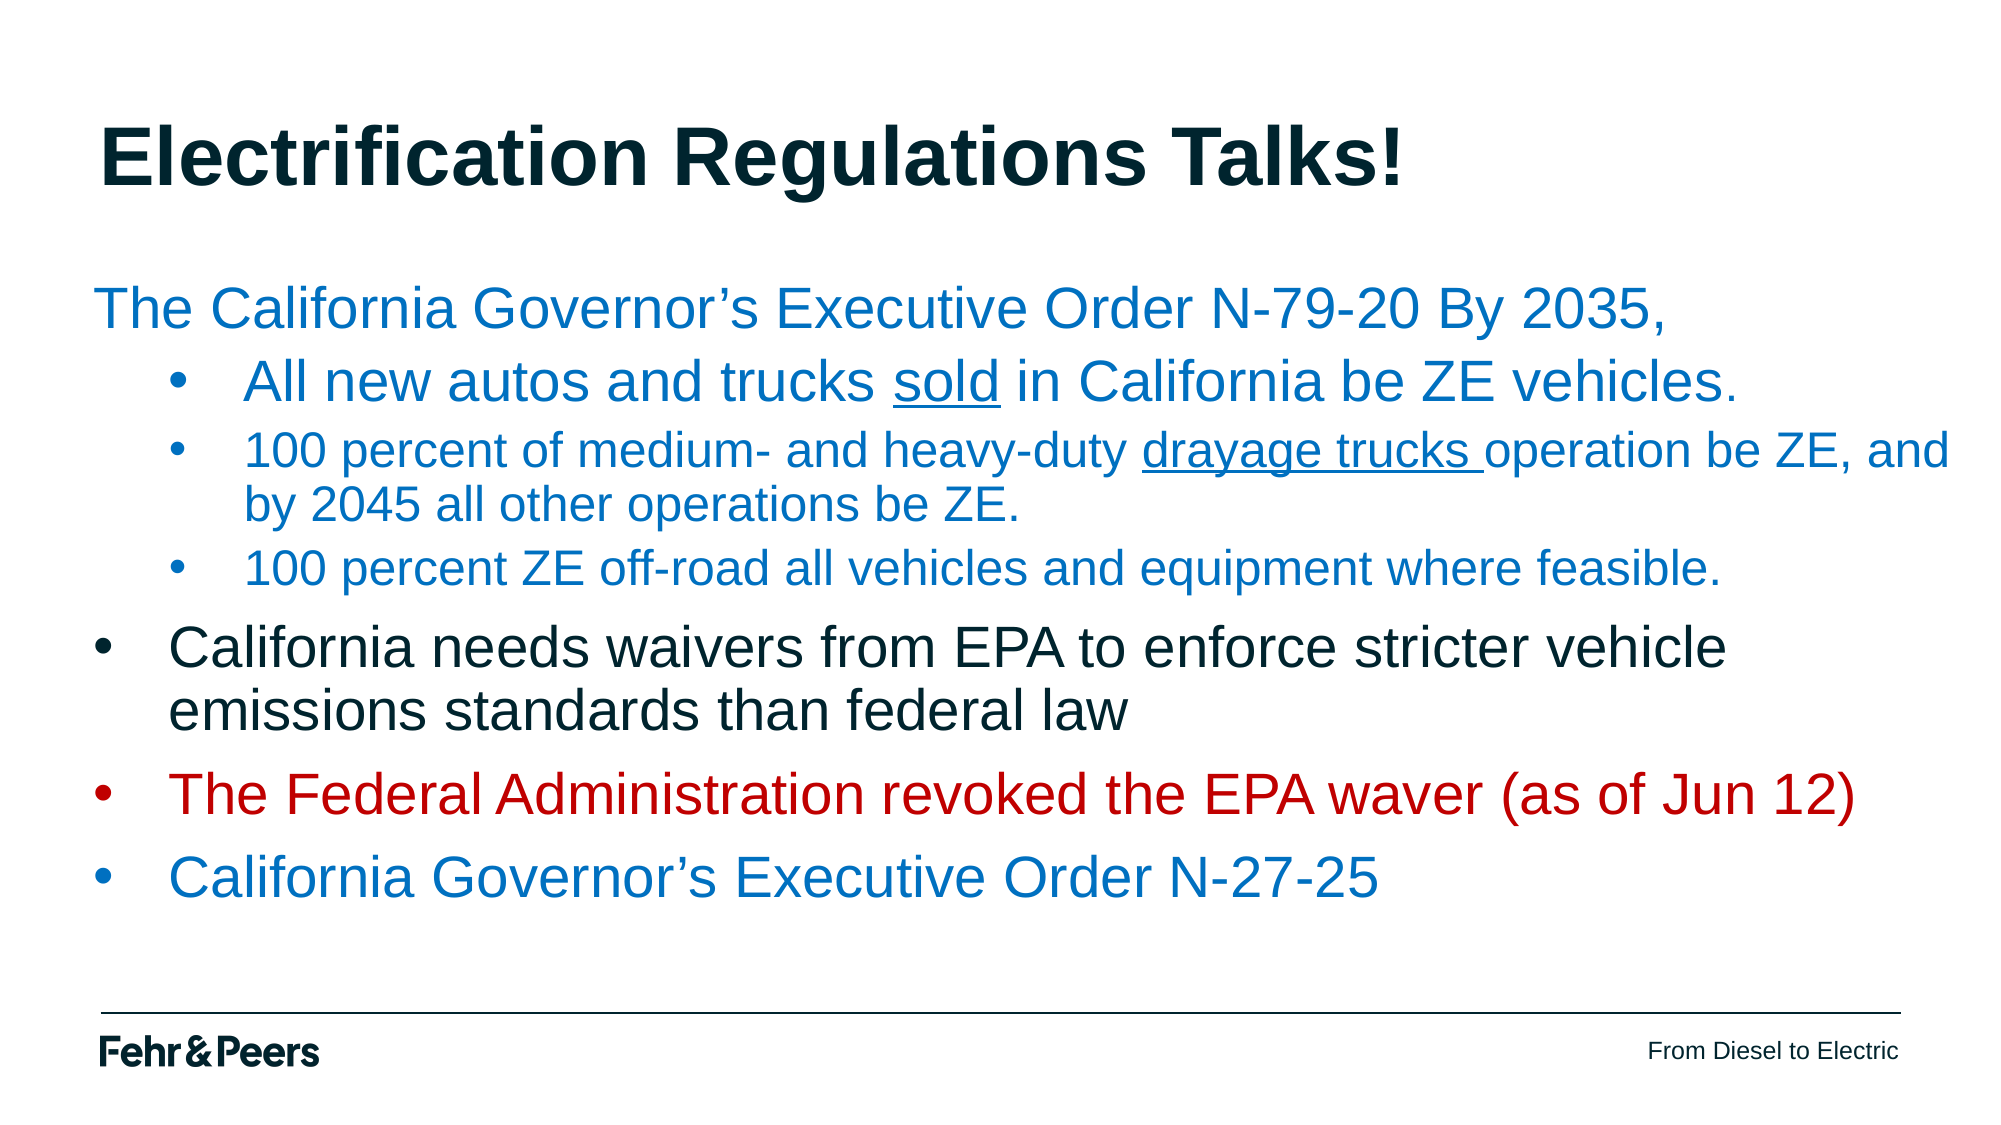

# Electrification Regulations Talks!
The California Governor’s Executive Order N-79-20 By 2035,
All new autos and trucks sold in California be ZE vehicles.
100 percent of medium- and heavy-duty drayage trucks operation be ZE, and by 2045 all other operations be ZE.
100 percent ZE off-road all vehicles and equipment where feasible.
California needs waivers from EPA to enforce stricter vehicle emissions standards than federal law
The Federal Administration revoked the EPA waver (as of Jun 12)
California Governor’s Executive Order N-27-25

From Diesel to Electric